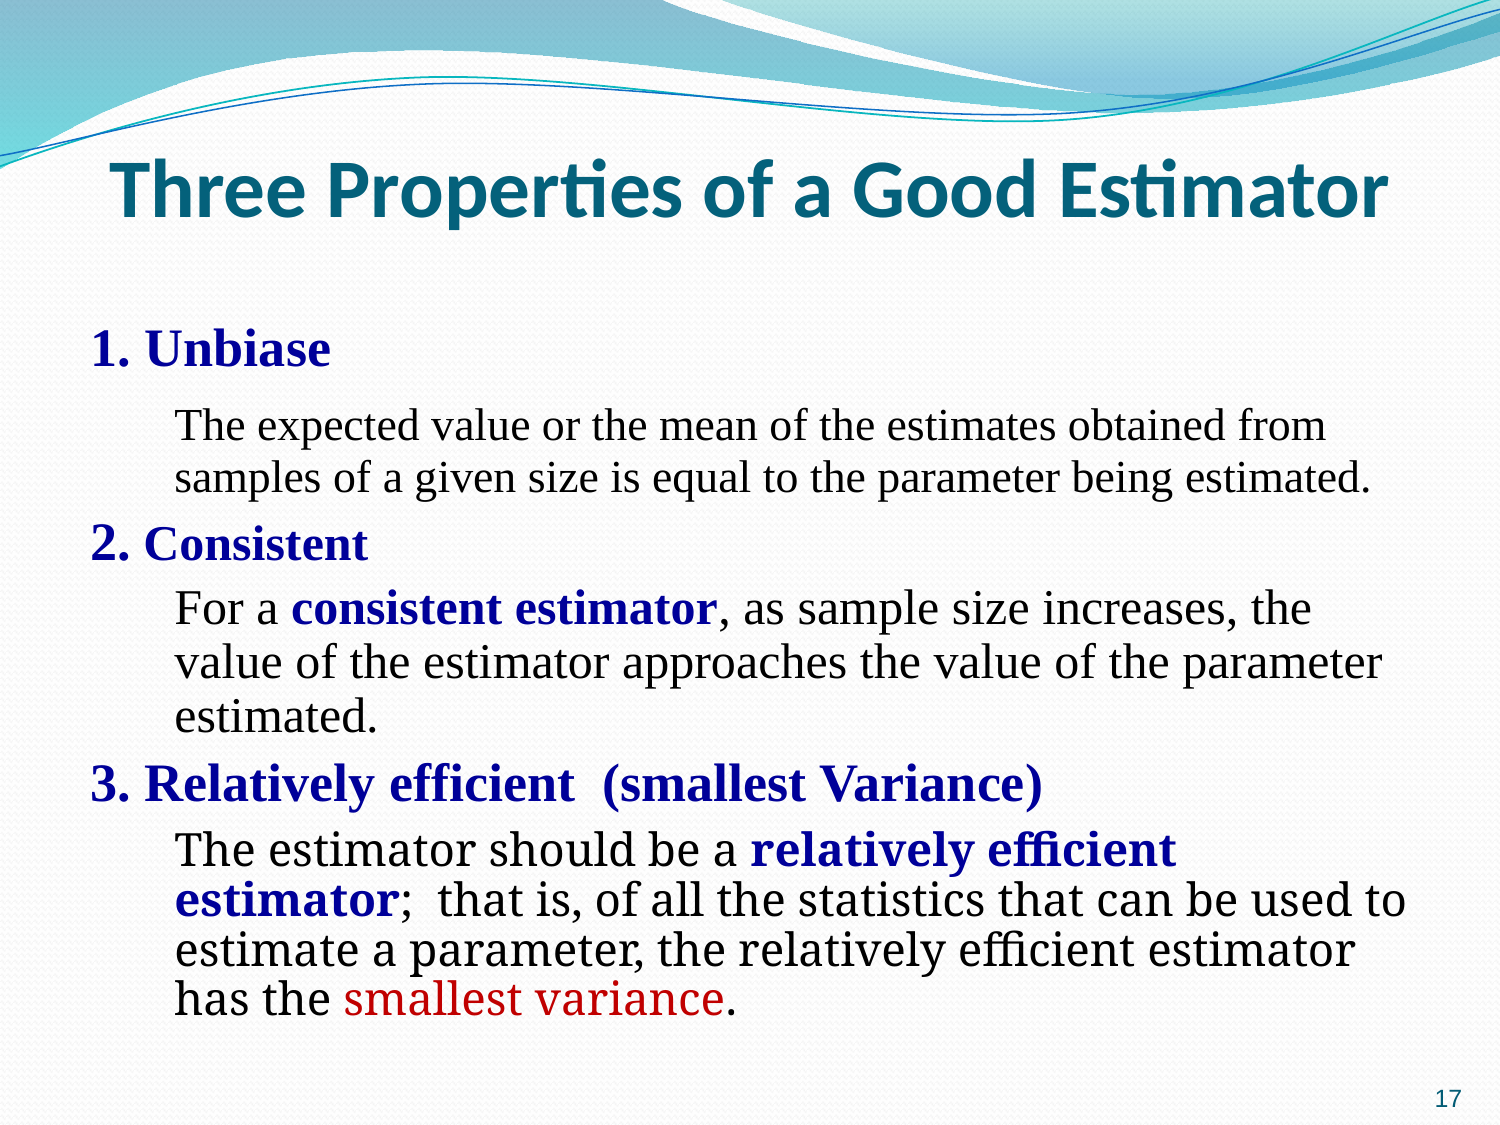

# Three Properties of a Good Estimator
1. Unbiase
	The expected value or the mean of the estimates obtained from samples of a given size is equal to the parameter being estimated.
2. Consistent
	For a consistent estimator, as sample size increases, the value of the estimator approaches the value of the parameter estimated.
3. Relatively efficient  (smallest Variance)
	The estimator should be a relatively efficient estimator;  that is, of all the statistics that can be used to estimate a parameter, the relatively efficient estimator has the smallest variance.
17